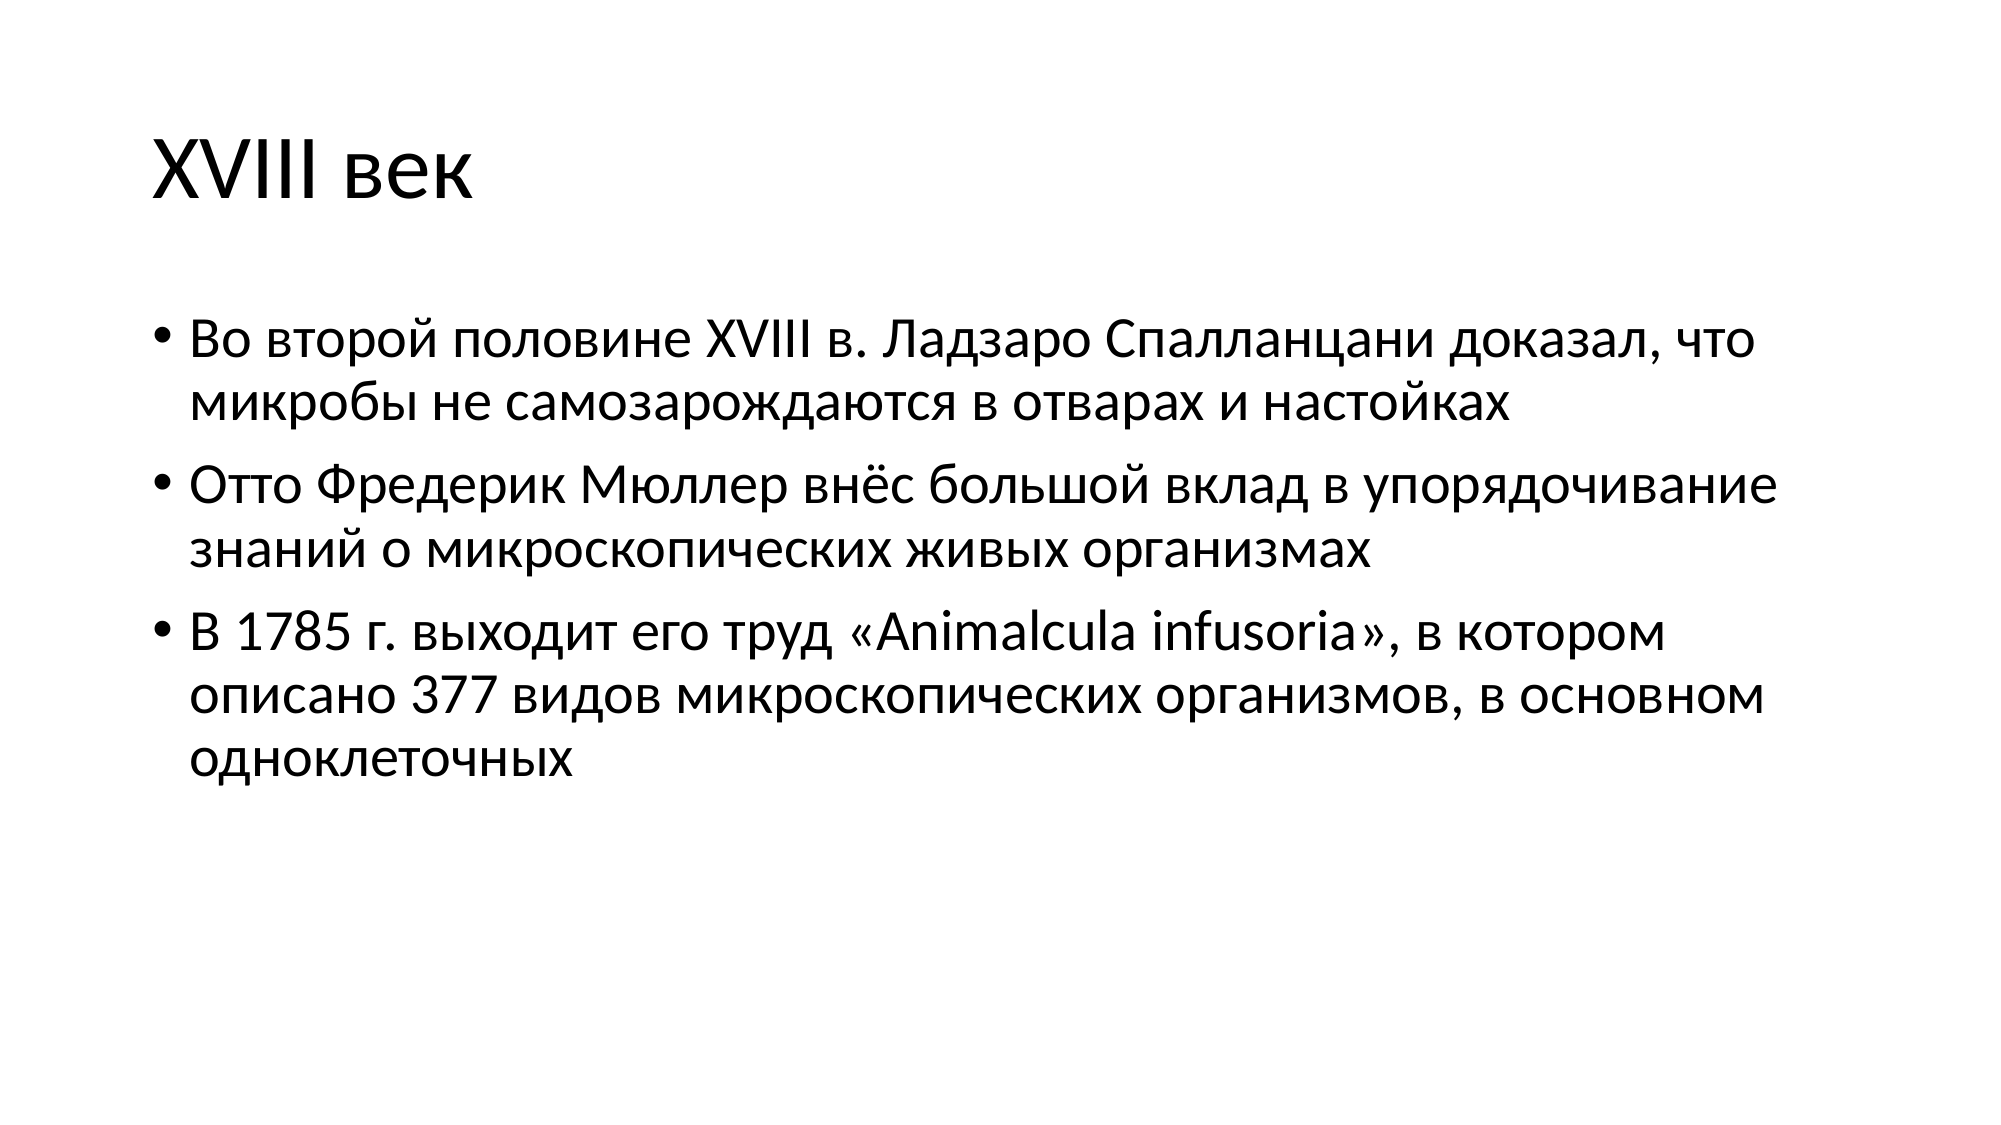

# XVIII век
Во второй половине XVIII в. Ладзаро Спалланцани доказал, что микробы не самозарождаются в отварах и настойках
Отто Фредерик Мюллер внёс большой вклад в упорядочивание знаний о микроскопических живых организмах
В 1785 г. выходит его труд «Animalcula infusoria», в котором описано 377 видов микроскопических организмов, в основном одноклеточных